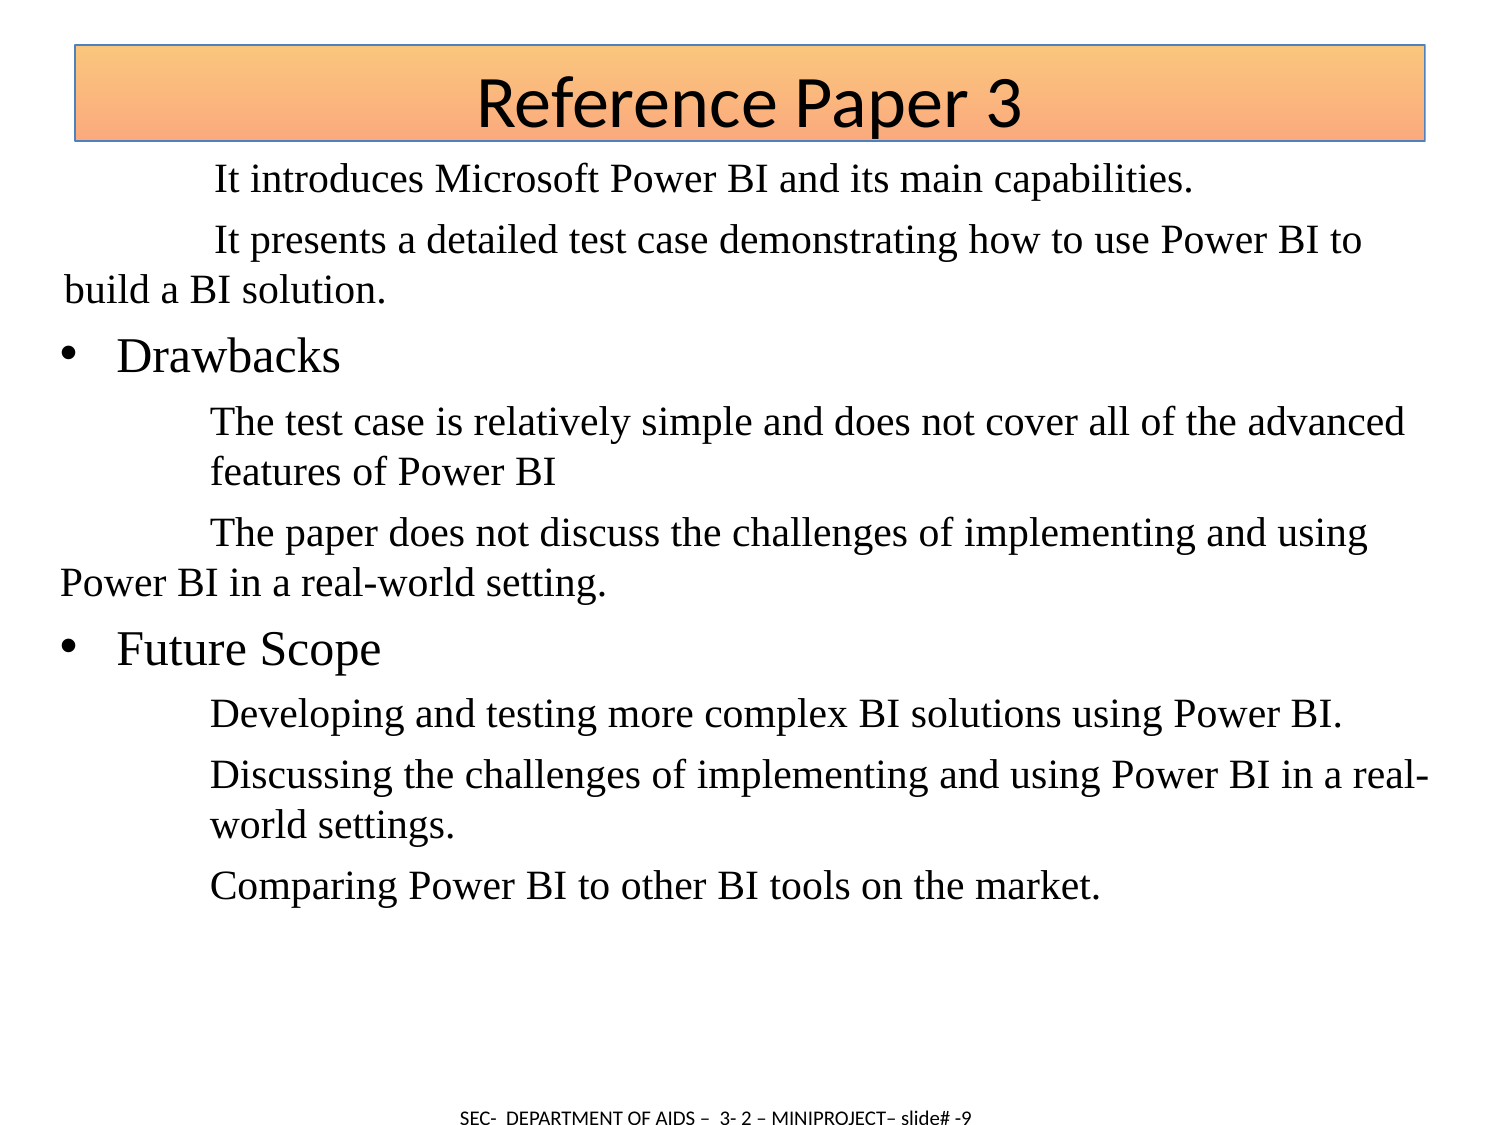

Reference Paper 3
	It introduces Microsoft Power BI and its main capabilities.
	It presents a detailed test case demonstrating how to use Power BI to 	build a BI solution.
Drawbacks
	The test case is relatively simple and does not cover all of the advanced 	features of Power BI
	The paper does not discuss the challenges of implementing and using 	Power BI in a real-world setting.
Future Scope
	Developing and testing more complex BI solutions using Power BI.
	Discussing the challenges of implementing and using Power BI in a real-	world settings.
	Comparing Power BI to other BI tools on the market.